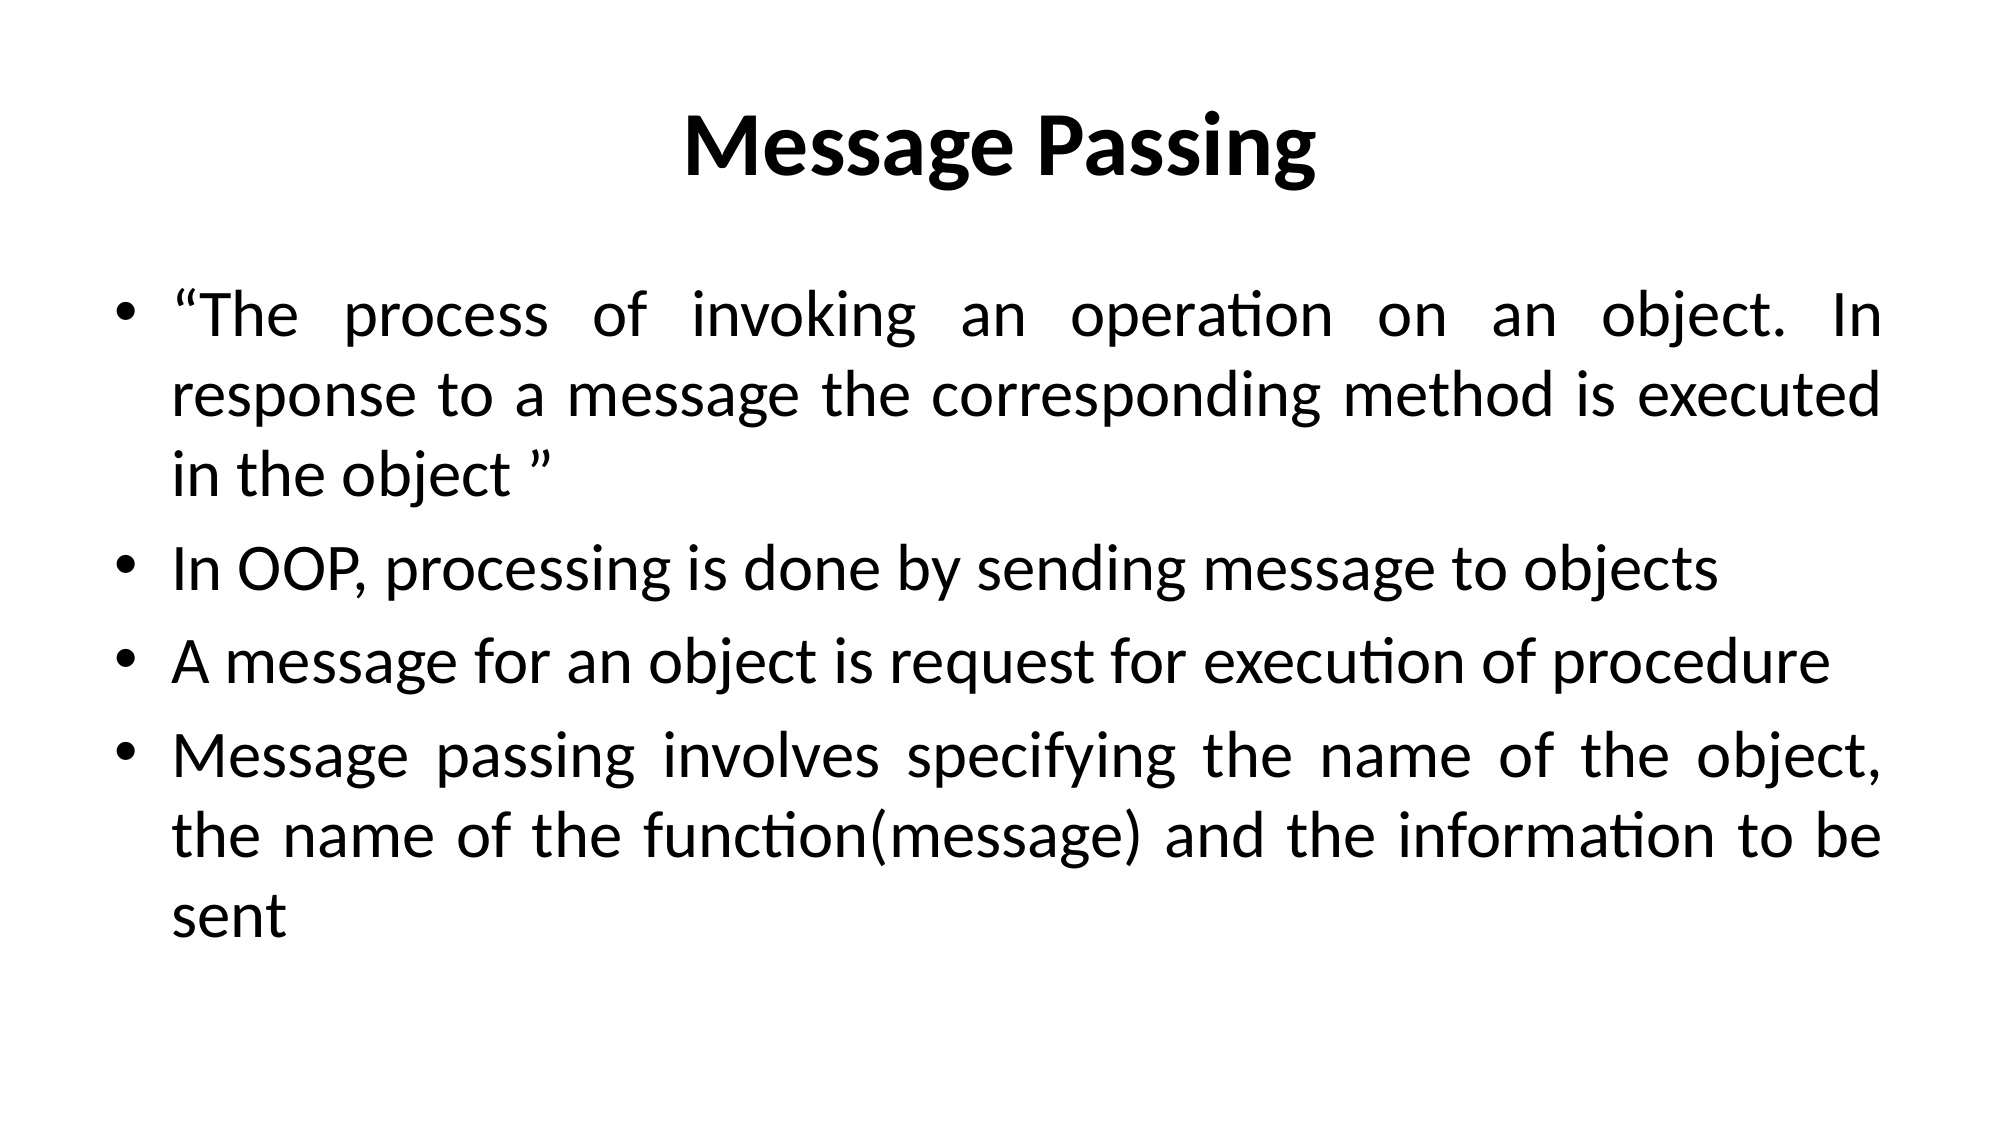

# Message Passing
“The process of invoking an operation on an object. In response to a message the corresponding method is executed in the object ”
In OOP, processing is done by sending message to objects
A message for an object is request for execution of procedure
Message passing involves specifying the name of the object, the name of the function(message) and the information to be sent